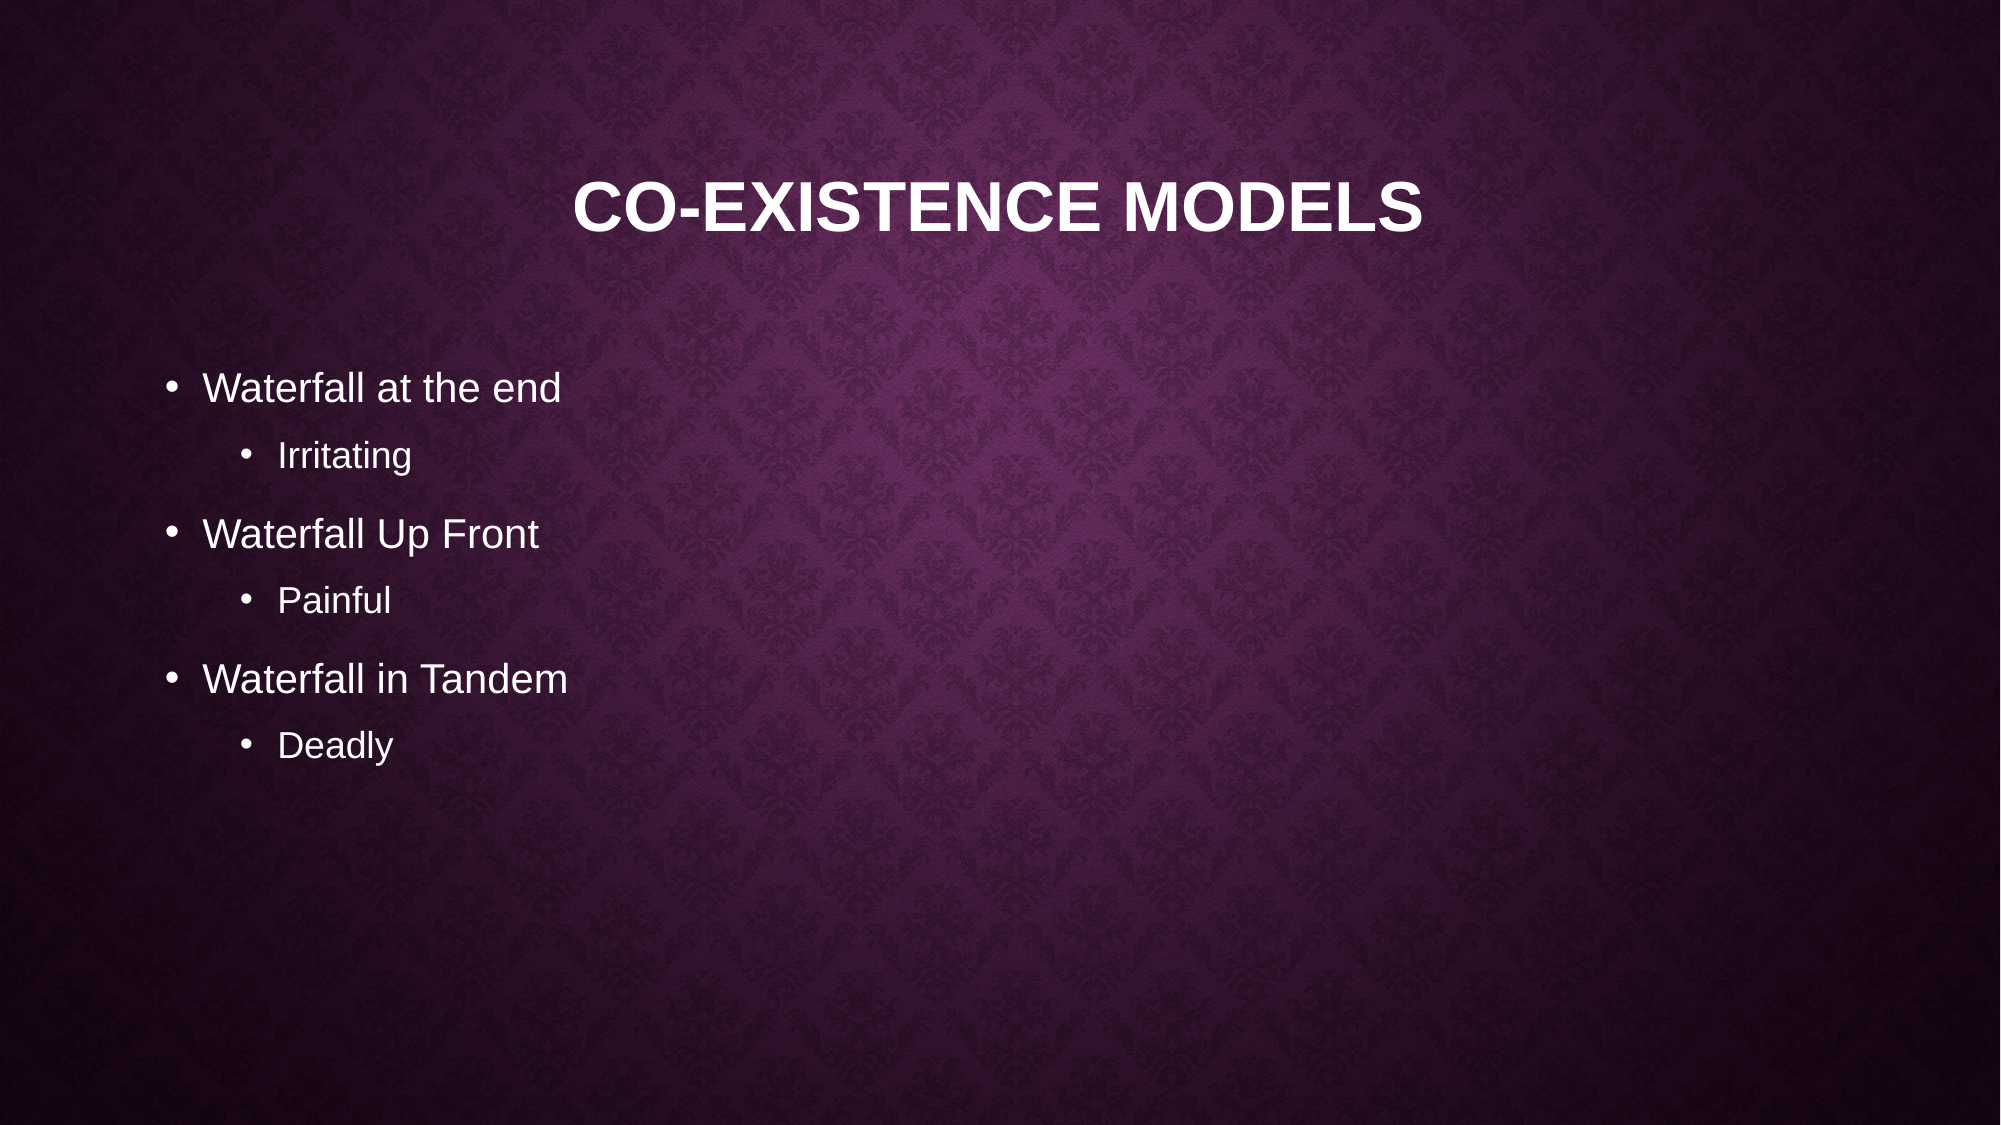

# Co-existence models
Waterfall at the end
Irritating
Waterfall Up Front
Painful
Waterfall in Tandem
Deadly